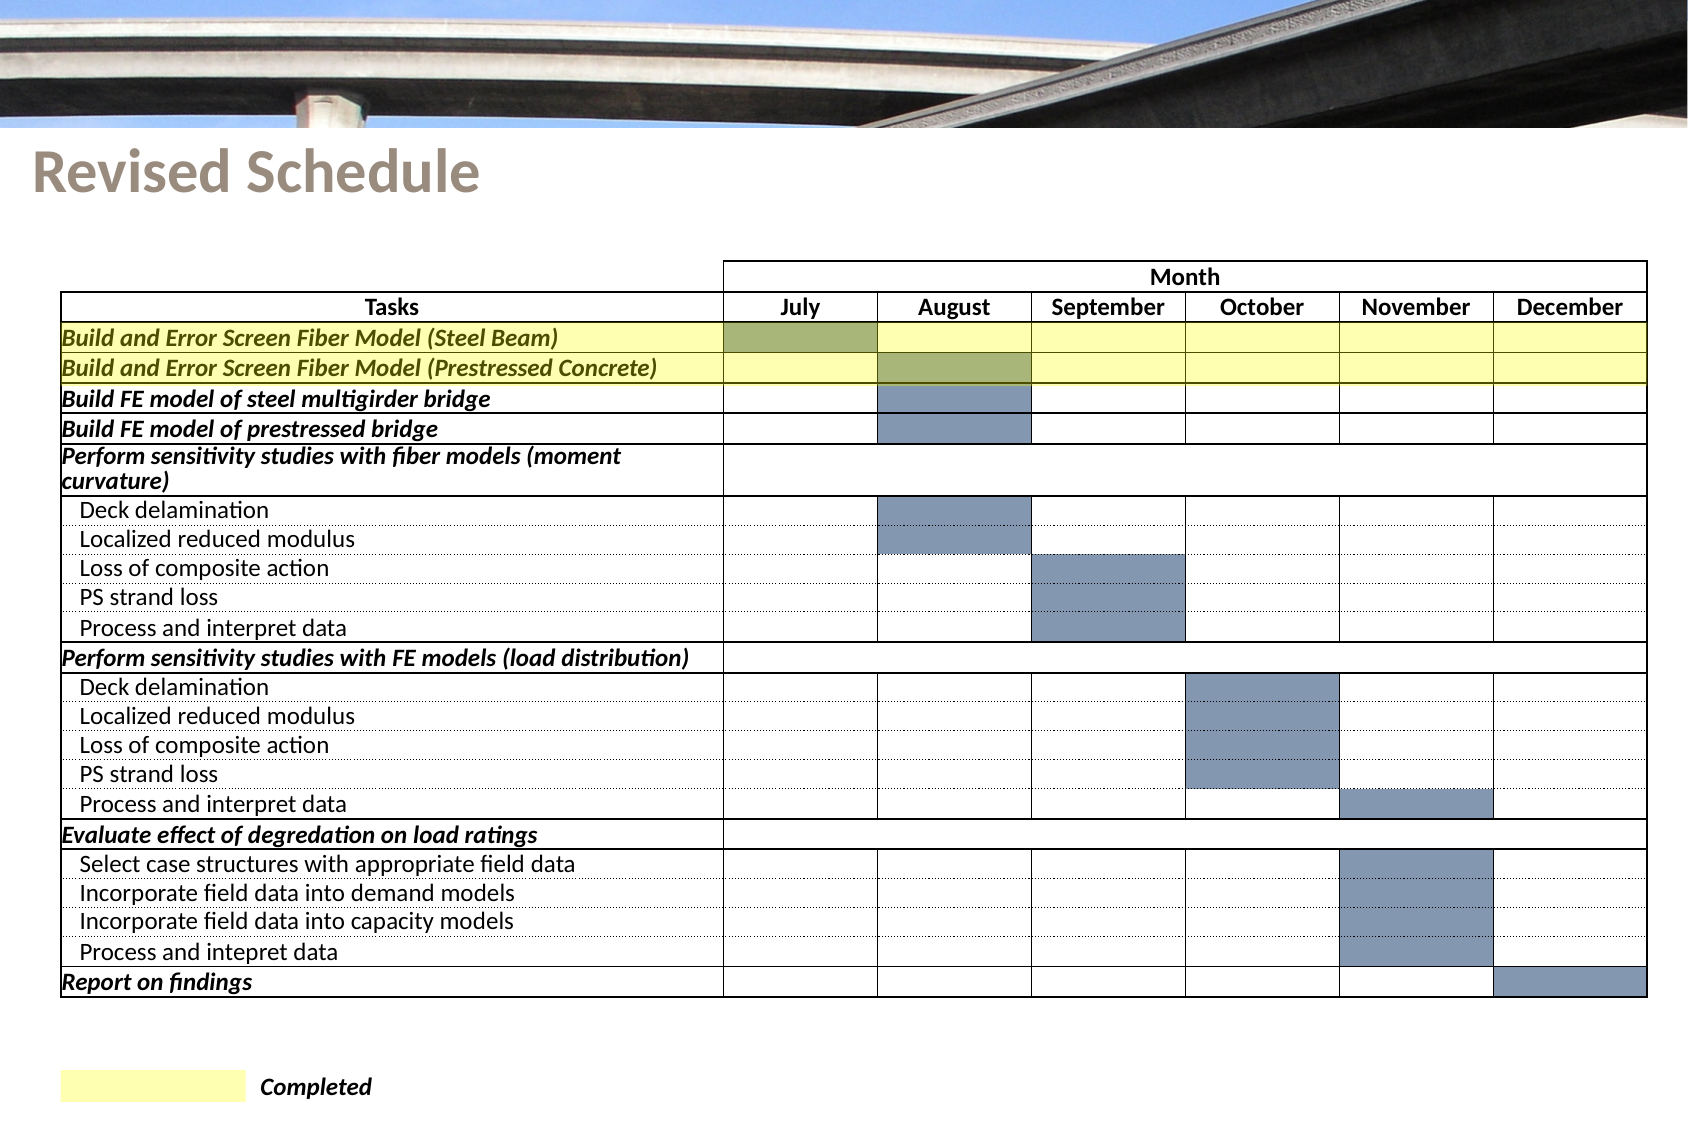

# Revised Schedule
|  | Month |  |  |  |  |  |
| --- | --- | --- | --- | --- | --- | --- |
| Tasks | July | August | September | October | November | December |
| Build and Error Screen Fiber Model (Steel Beam) |  |  |  |  |  |  |
| Build and Error Screen Fiber Model (Prestressed Concrete) |  |  |  |  |  |  |
| Build FE model of steel multigirder bridge |  |  |  |  |  |  |
| Build FE model of prestressed bridge |  |  |  |  |  |  |
| Perform sensitivity studies with fiber models (moment curvature) |  |  |  |  |  |  |
| Deck delamination |  |  |  |  |  |  |
| Localized reduced modulus |  |  |  |  |  |  |
| Loss of composite action |  |  |  |  |  |  |
| PS strand loss |  |  |  |  |  |  |
| Process and interpret data |  |  |  |  |  |  |
| Perform sensitivity studies with FE models (load distribution) |  |  |  |  |  |  |
| Deck delamination |  |  |  |  |  |  |
| Localized reduced modulus |  |  |  |  |  |  |
| Loss of composite action |  |  |  |  |  |  |
| PS strand loss |  |  |  |  |  |  |
| Process and interpret data |  |  |  |  |  |  |
| Evaluate effect of degredation on load ratings |  |  |  |  |  |  |
| Select case structures with appropriate field data |  |  |  |  |  |  |
| Incorporate field data into demand models |  |  |  |  |  |  |
| Incorporate field data into capacity models |  |  |  |  |  |  |
| Process and intepret data |  |  |  |  |  |  |
| Report on findings |  |  |  |  |  |  |

Completed